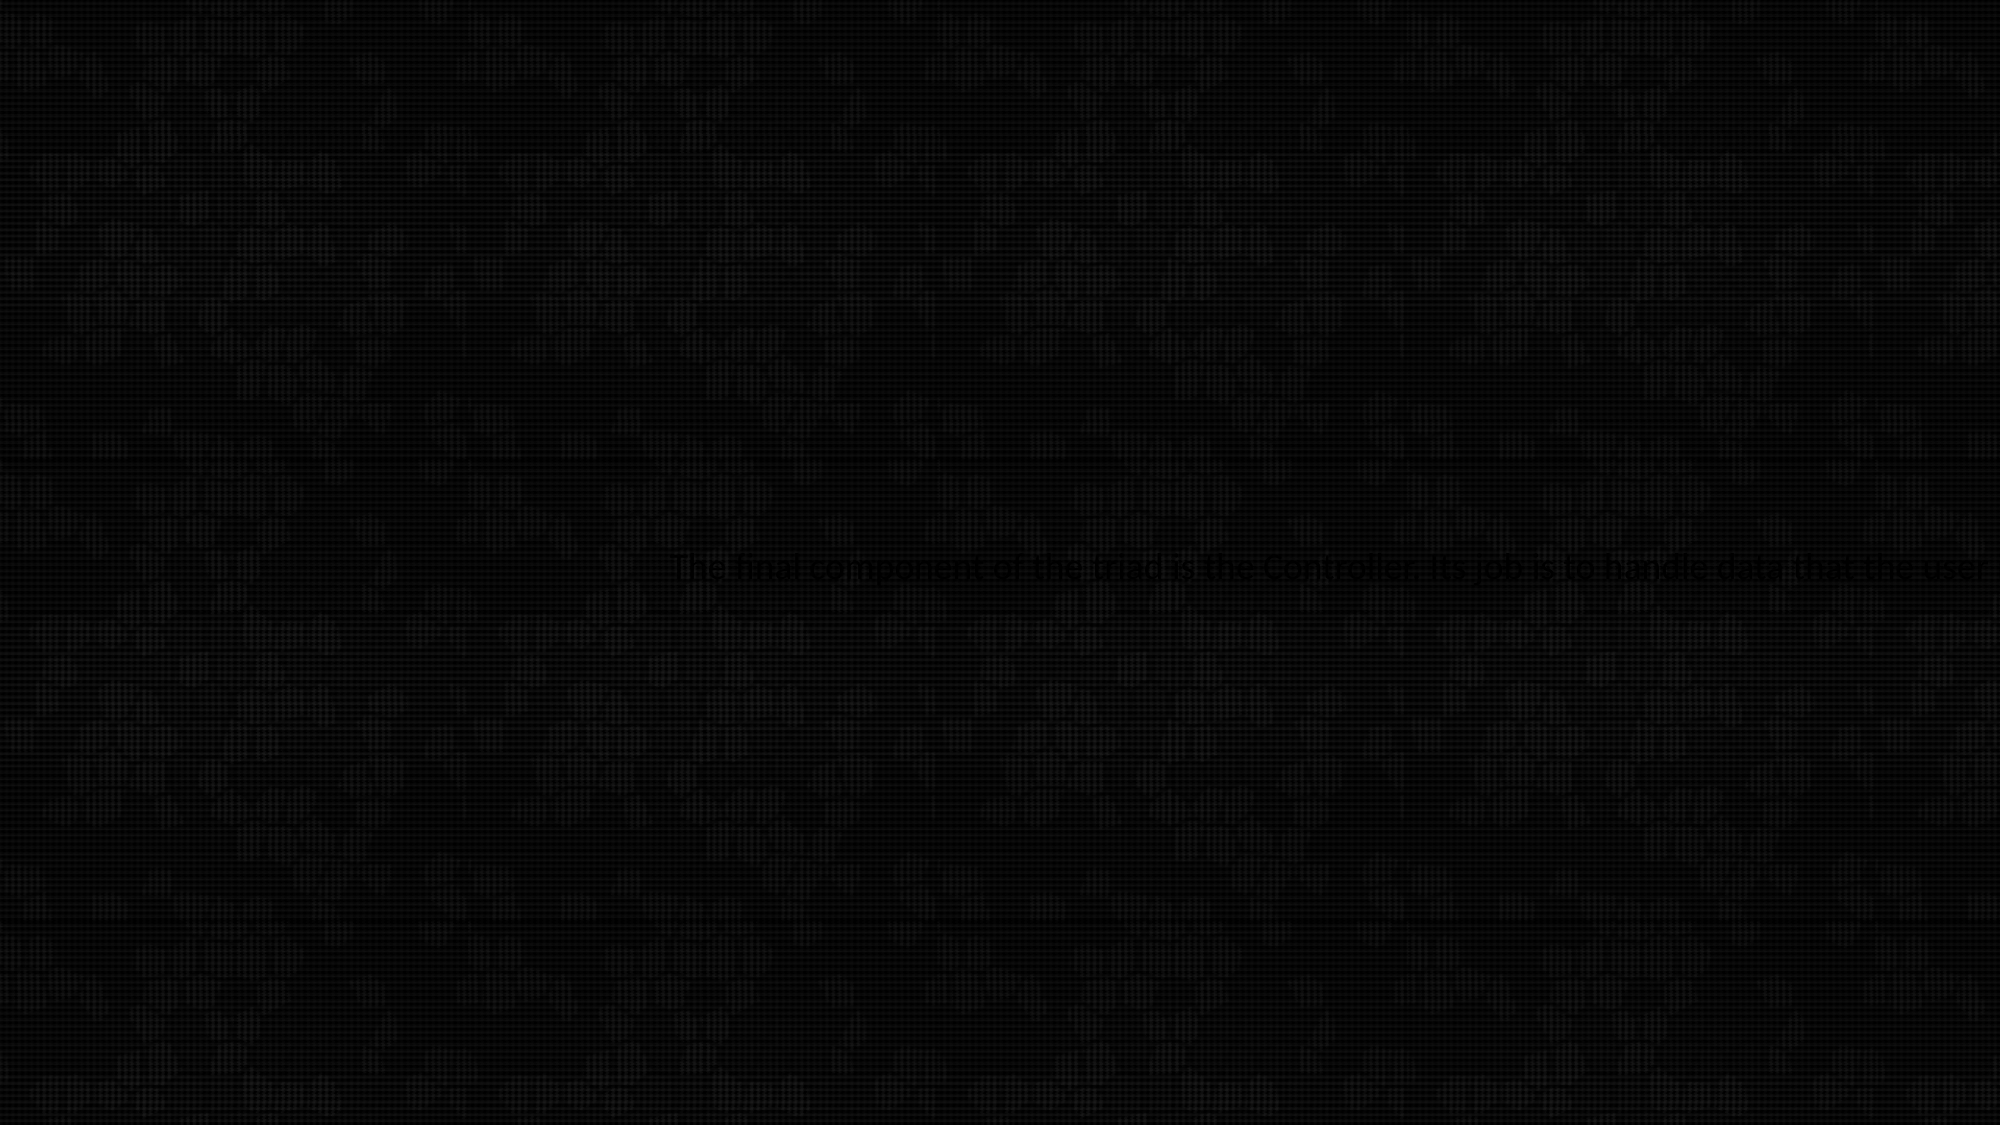

The final component of the triad is the Controller. Its job is to handle data that the user inputs or submits, and update the Model accordingly.